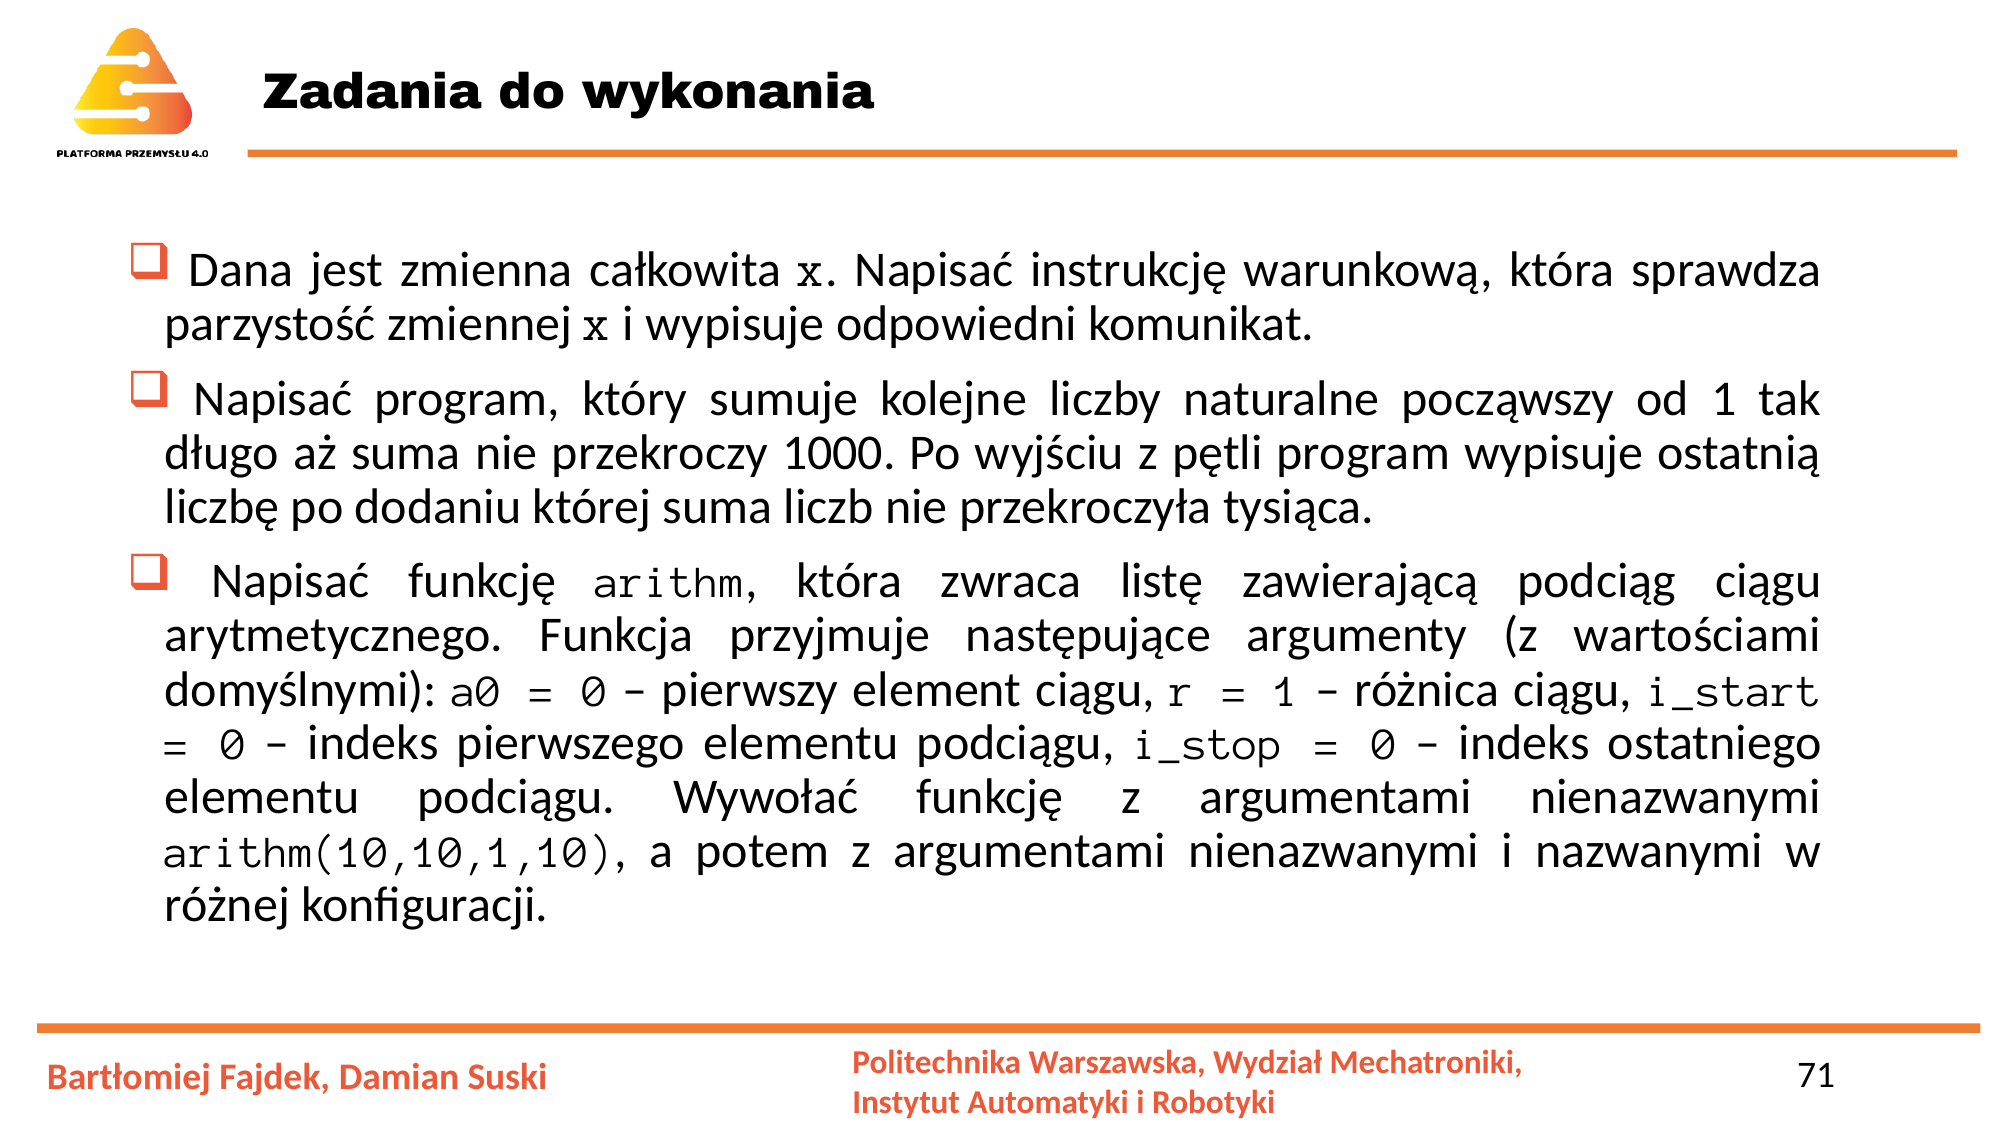

# Zadania do wykonania
 Dana jest zmienna całkowita x. Napisać instrukcję warunkową, która sprawdza parzystość zmiennej x i wypisuje odpowiedni komunikat.
 Napisać program, który sumuje kolejne liczby naturalne począwszy od 1 tak długo aż suma nie przekroczy 1000. Po wyjściu z pętli program wypisuje ostatnią liczbę po dodaniu której suma liczb nie przekroczyła tysiąca.
 Napisać funkcję arithm, która zwraca listę zawierającą podciąg ciągu arytmetycznego. Funkcja przyjmuje następujące argumenty (z wartościami domyślnymi): a0 = 0 – pierwszy element ciągu, r = 1 – różnica ciągu, i_start = 0 – indeks pierwszego elementu podciągu, i_stop = 0 – indeks ostatniego elementu podciągu. Wywołać funkcję z argumentami nienazwanymi arithm(10,10,1,10), a potem z argumentami nienazwanymi i nazwanymi w różnej konfiguracji.

71